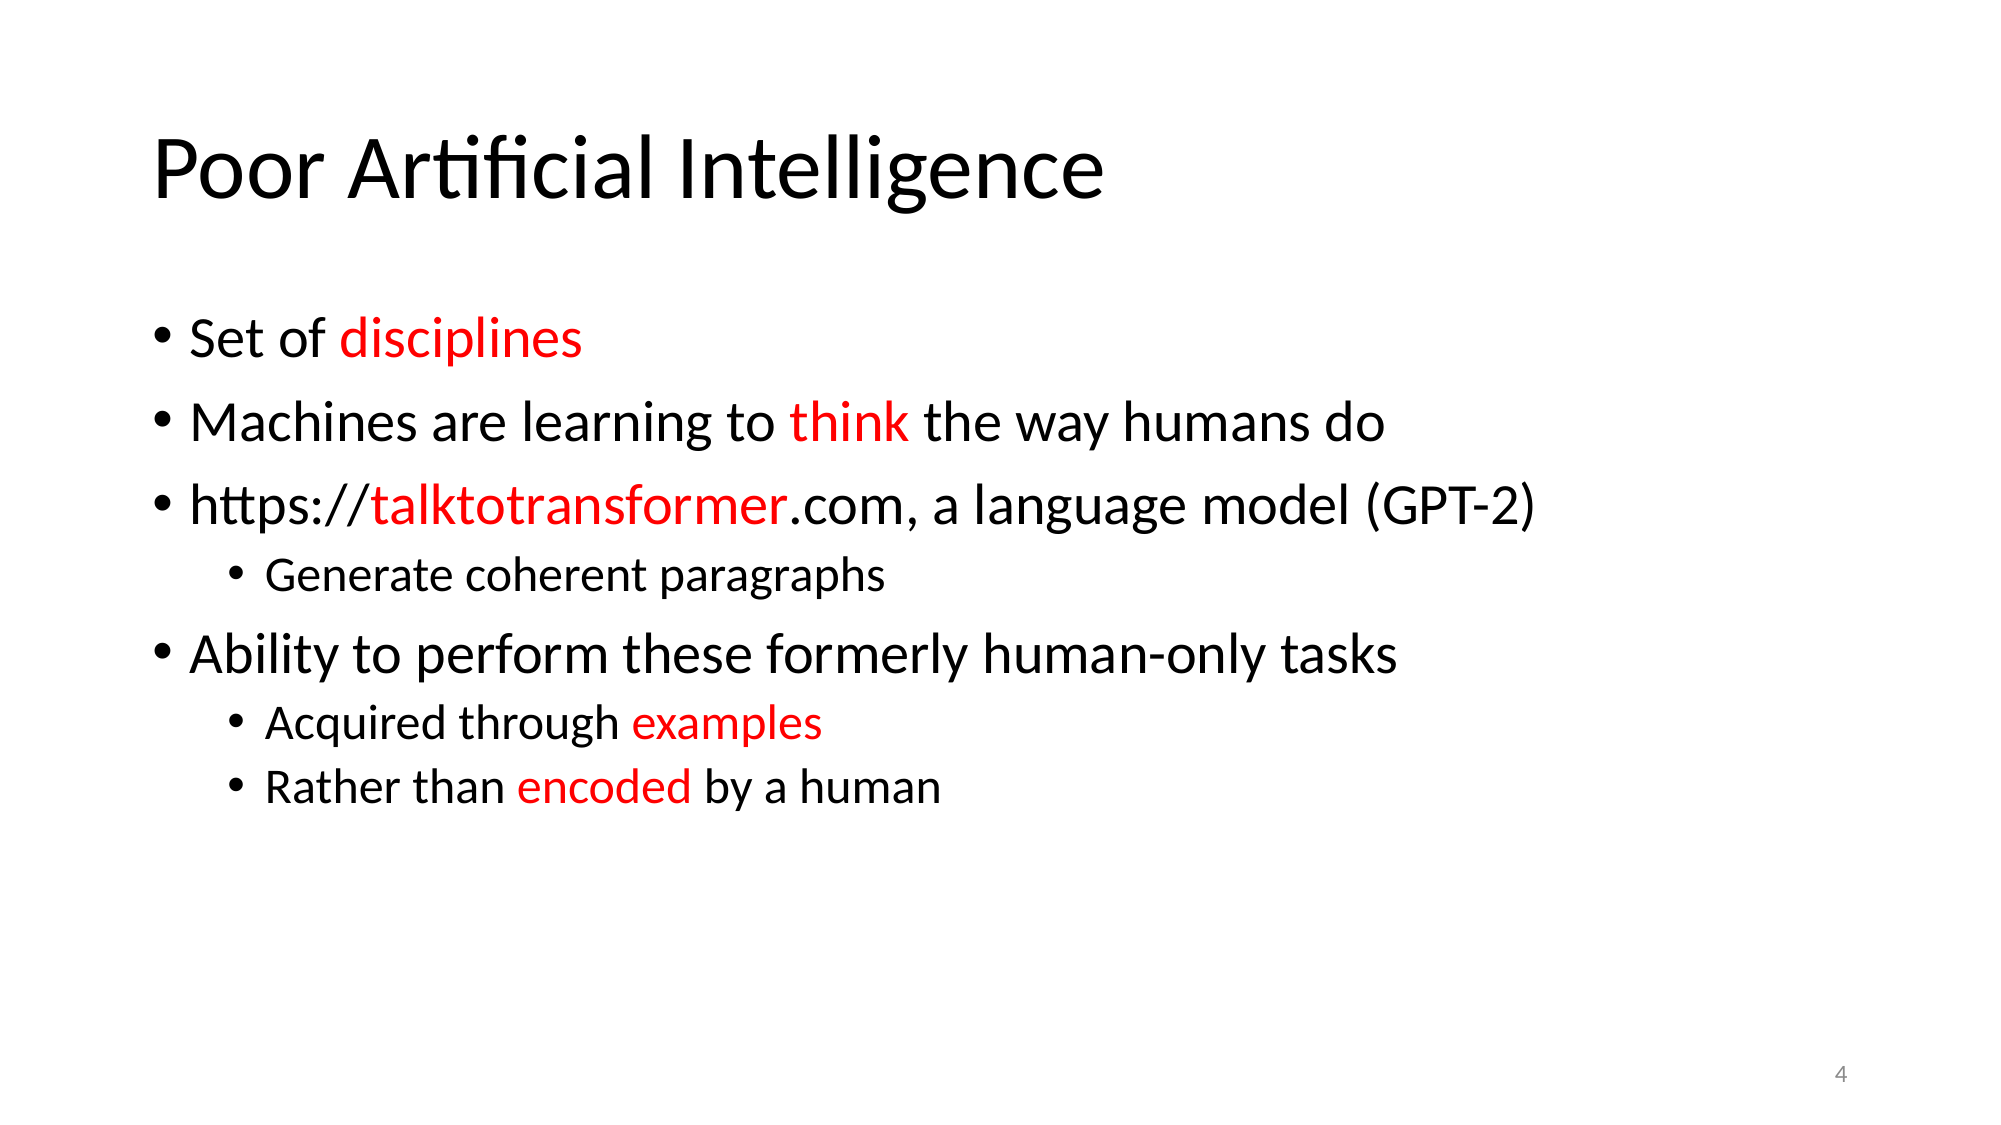

# Poor Artificial Intelligence
Set of disciplines
Machines are learning to think the way humans do
https://talktotransformer.com, a language model (GPT-2)
Generate coherent paragraphs
Ability to perform these formerly human-only tasks
Acquired through examples
Rather than encoded by a human
4